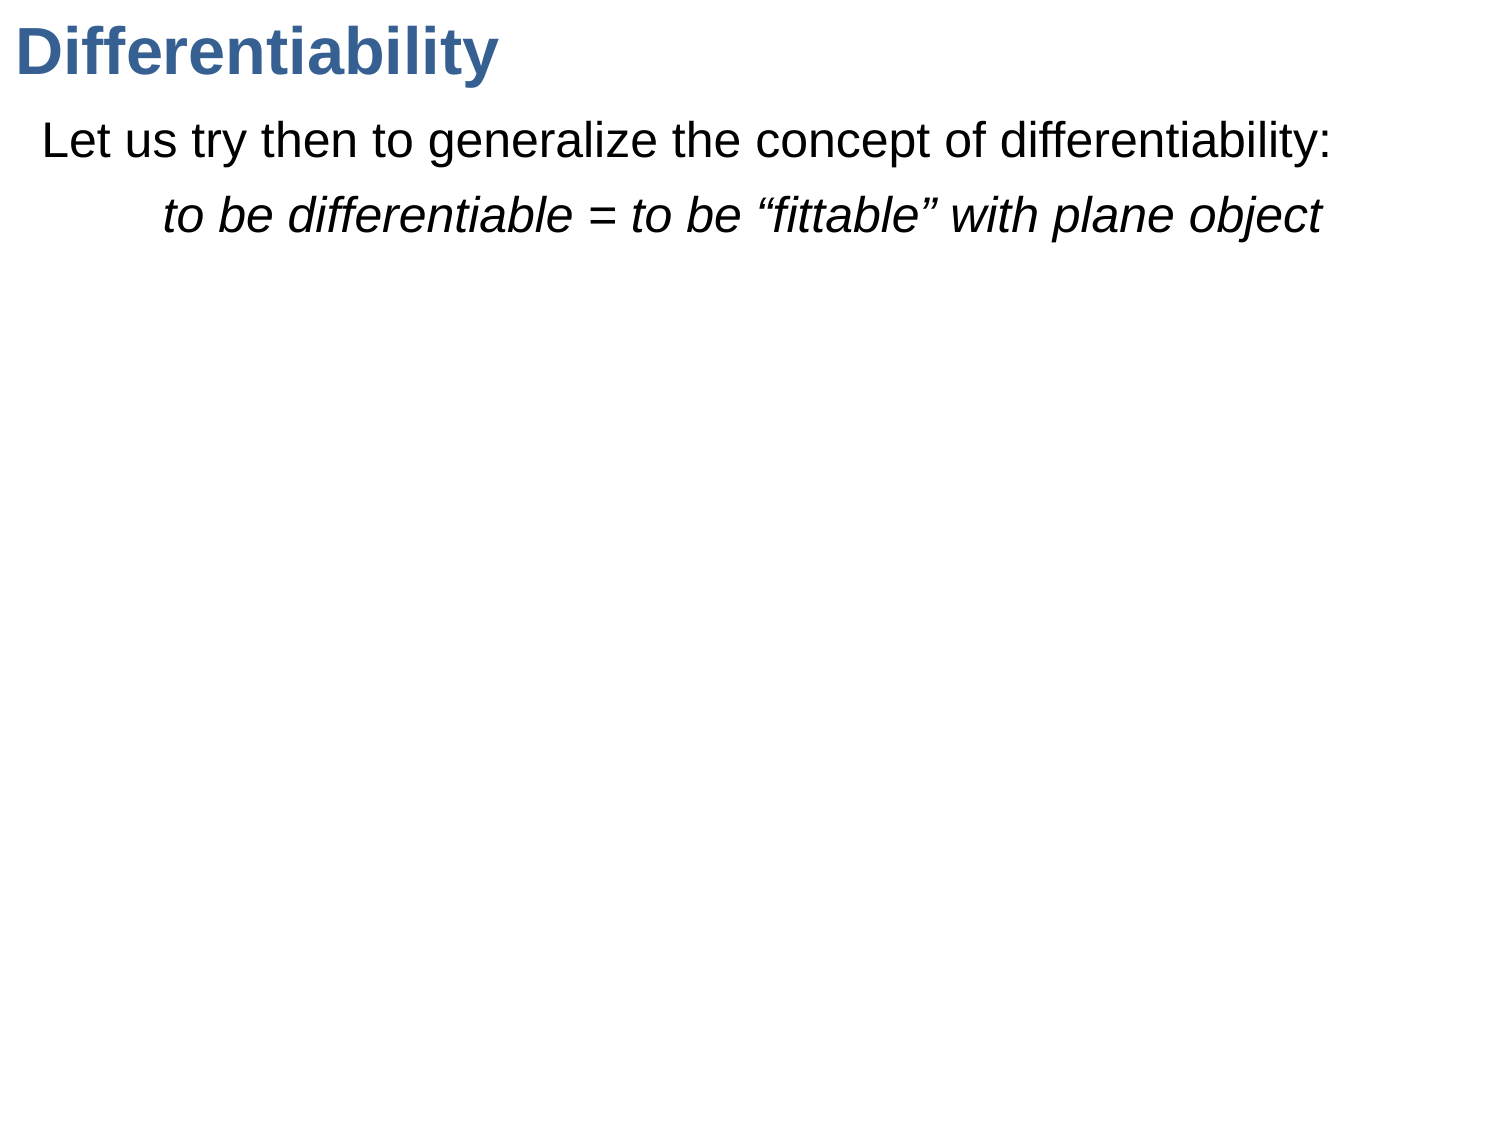

# Differentiability
Let us try then to generalize the concept of differentiability:
to be differentiable = to be “fittable” with plane object